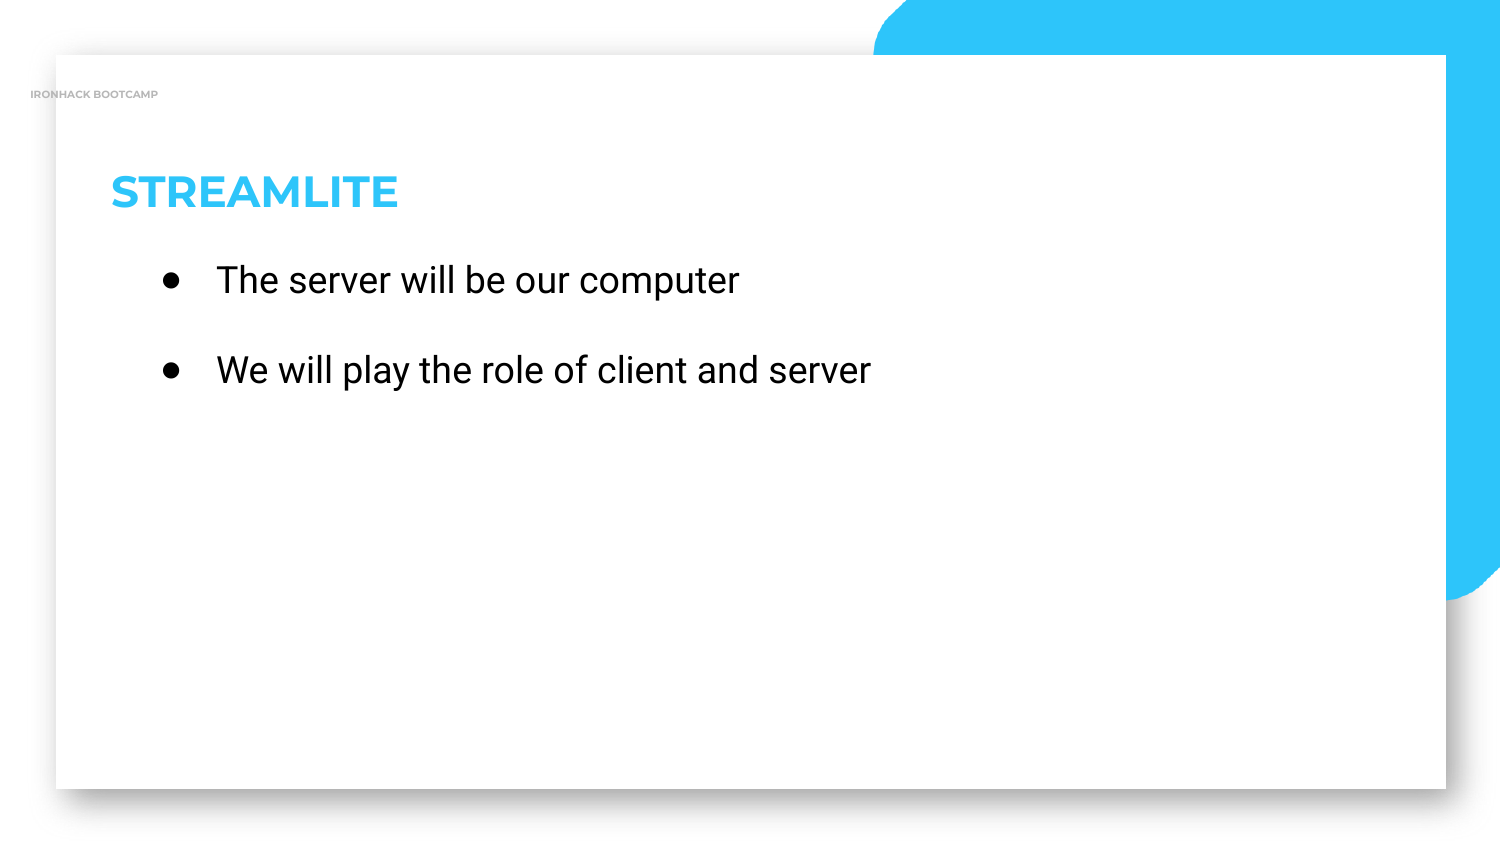

IRONHACK BOOTCAMP
STREAMLITE
The server will be our computer

We will play the role of client and server